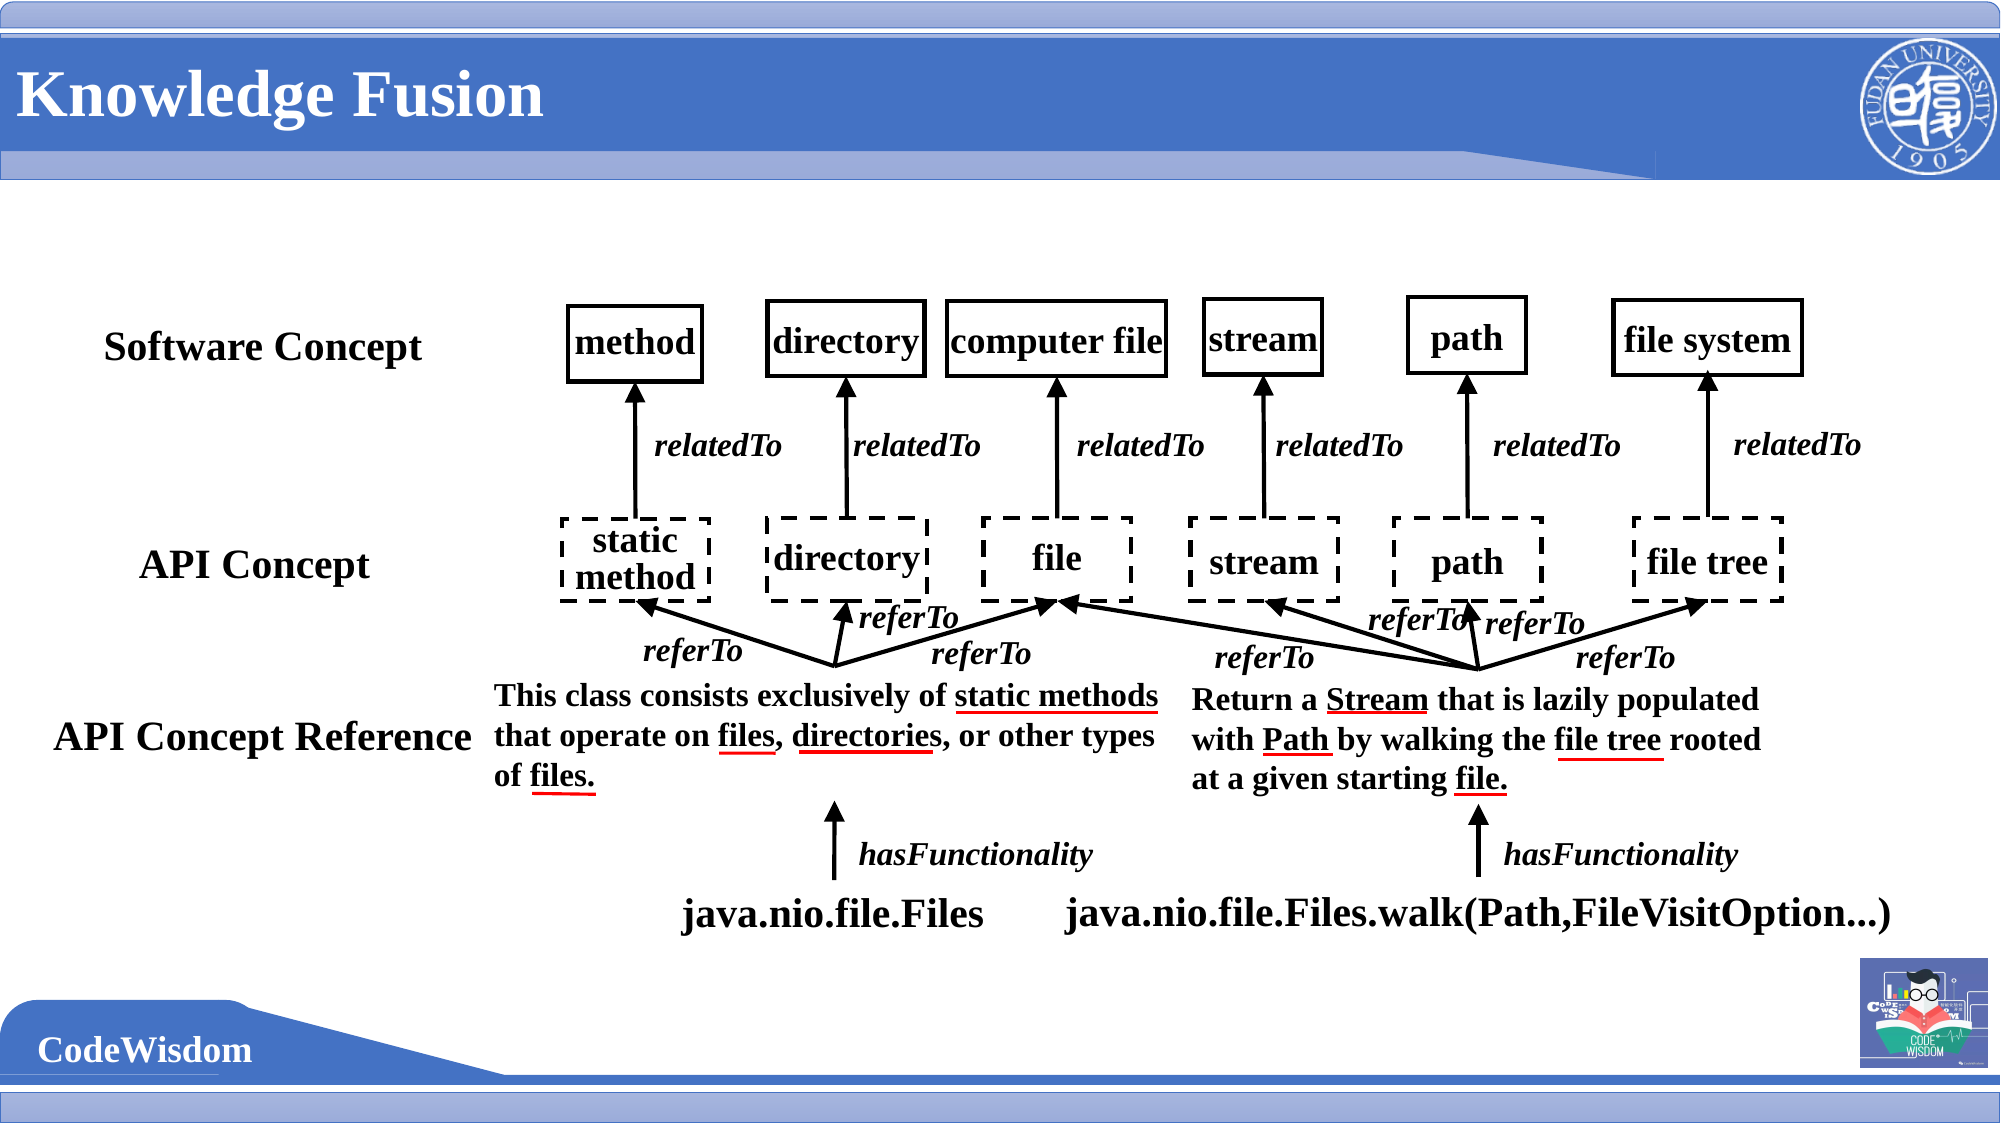

Knowledge Fusion
path
stream
file system
directory
computer file
method
Software Concept
relatedTo
relatedTo
relatedTo
relatedTo
relatedTo
relatedTo
directory
file
stream
path
file tree
static method
API Concept

referTo
referTo
referTo
referTo
referTo
referTo
referTo
This class consists exclusively of static methods that operate on files, directories, or other types of files.
Return a Stream that is lazily populated with Path by walking the file tree rooted at a given starting file.
API Concept Reference
hasFunctionality
hasFunctionality
java.nio.file.Files.walk(Path,FileVisitOption...)
java.nio.file.Files